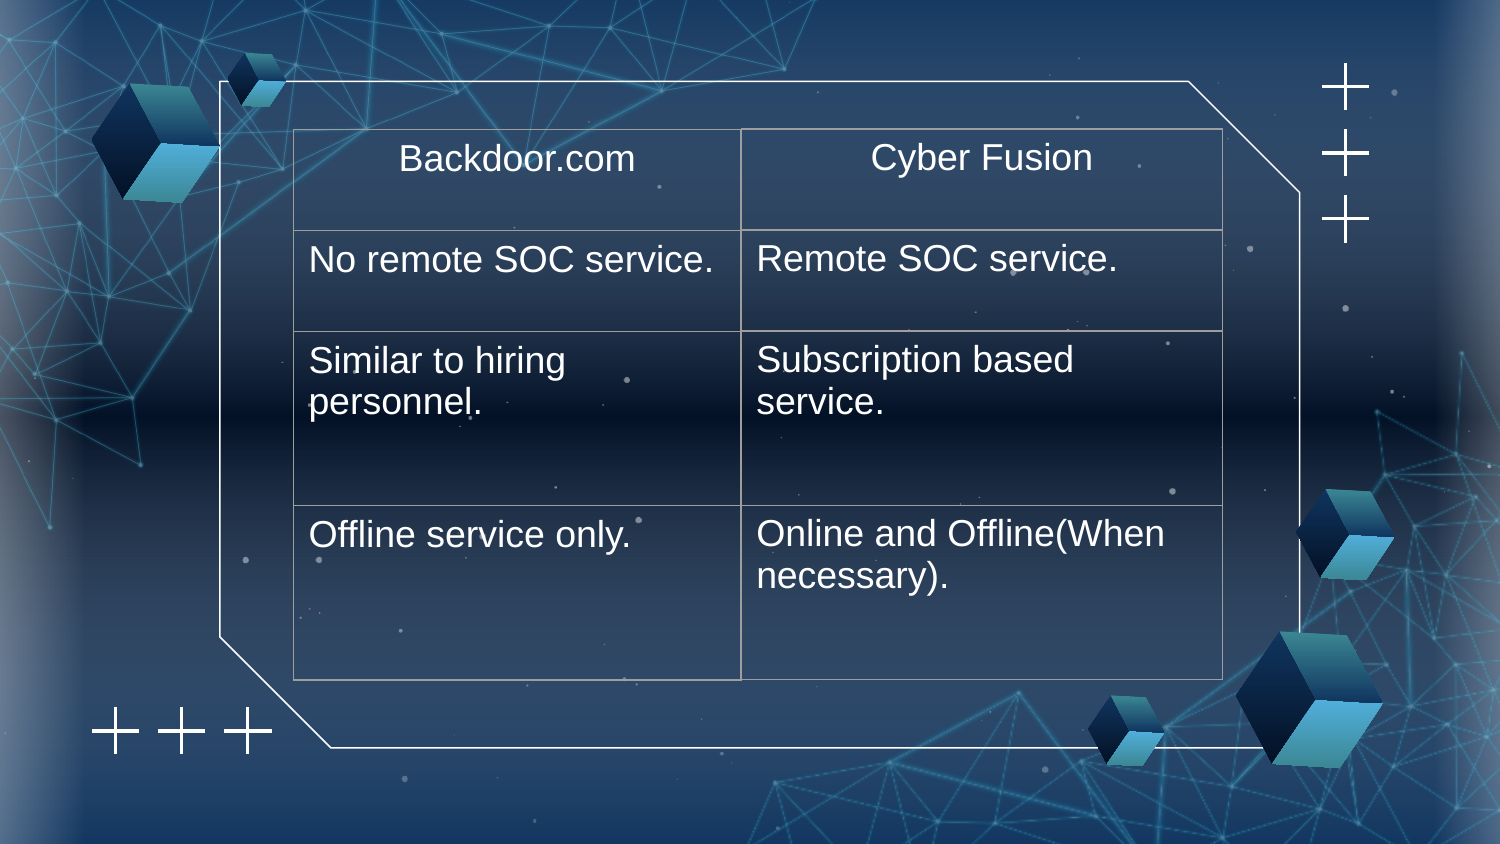

| Cyber Fusion |
| --- |
| Remote SOC service. |
| Subscription based service. |
| Online and Offline(When necessary). |
| Backdoor.com |
| --- |
| No remote SOC service. |
| Similar to hiring personnel. |
| Offline service only. |